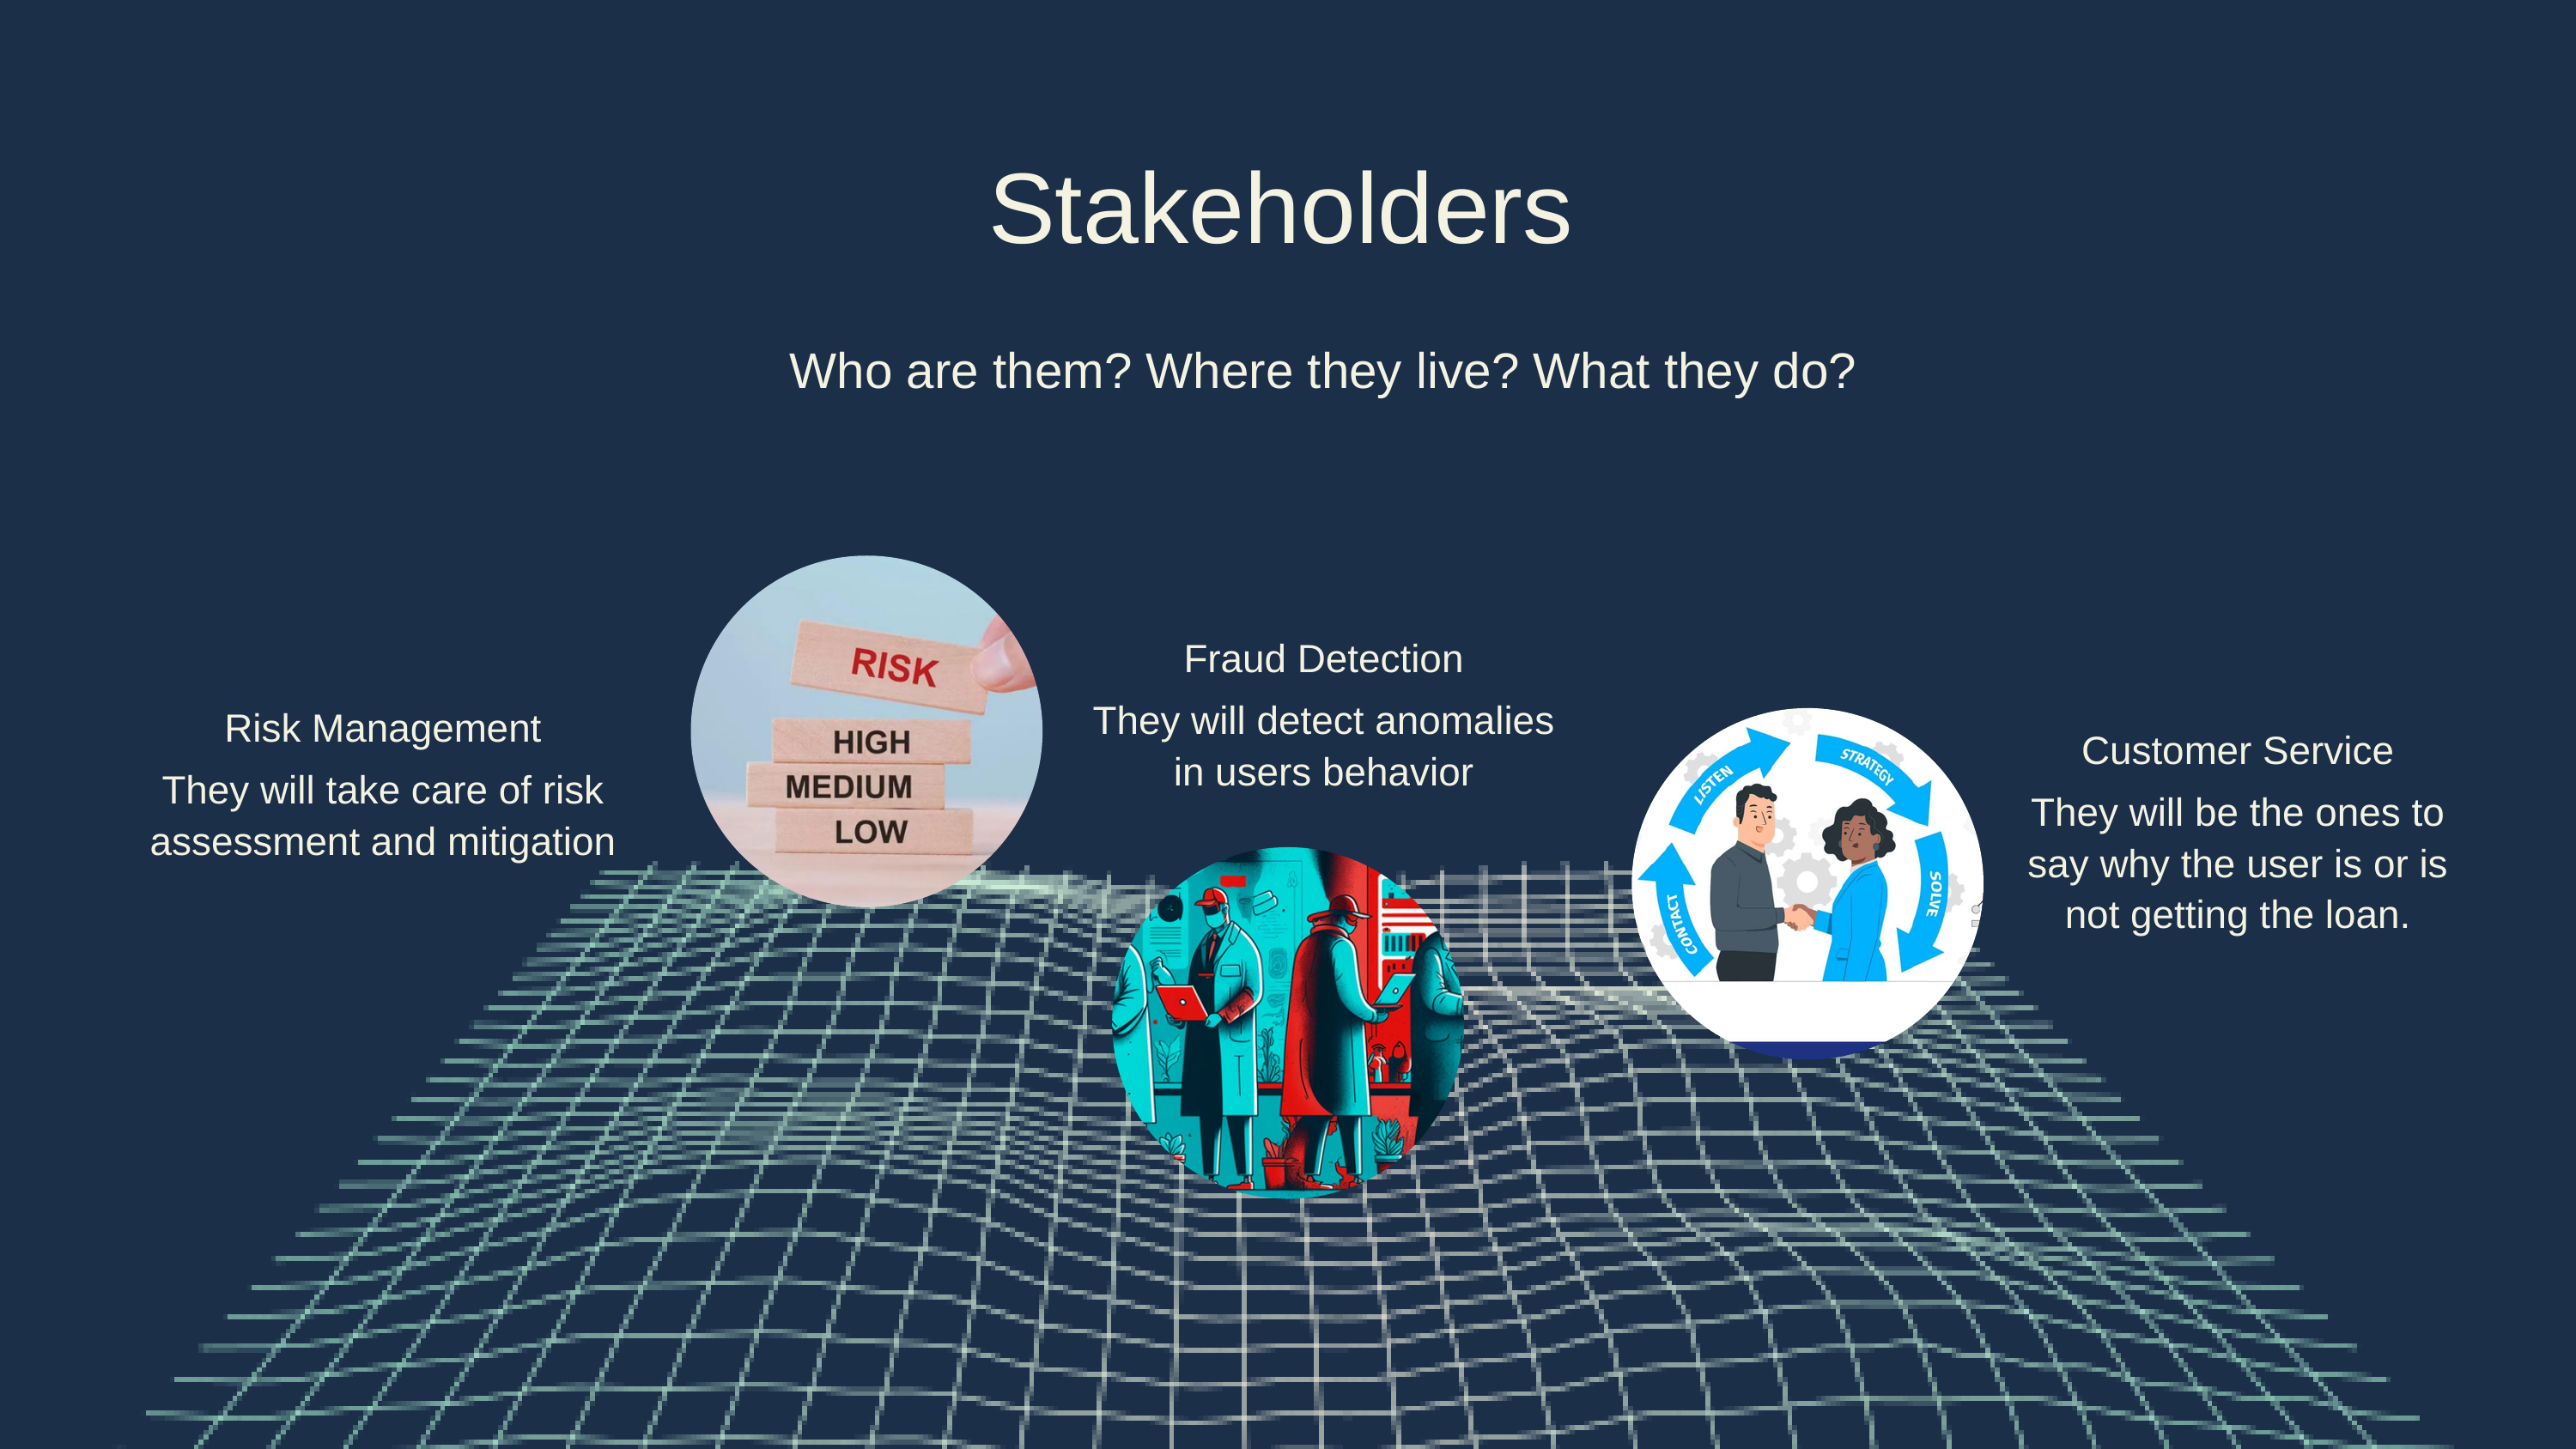

Stakeholders
Who are them? Where they live? What they do?

Fraud Detection
They will detect anomalies in users behavior
Risk Management
They will take care of risk assessment and mitigation

Customer Service
They will be the ones to say why the user is or is not getting the loan.